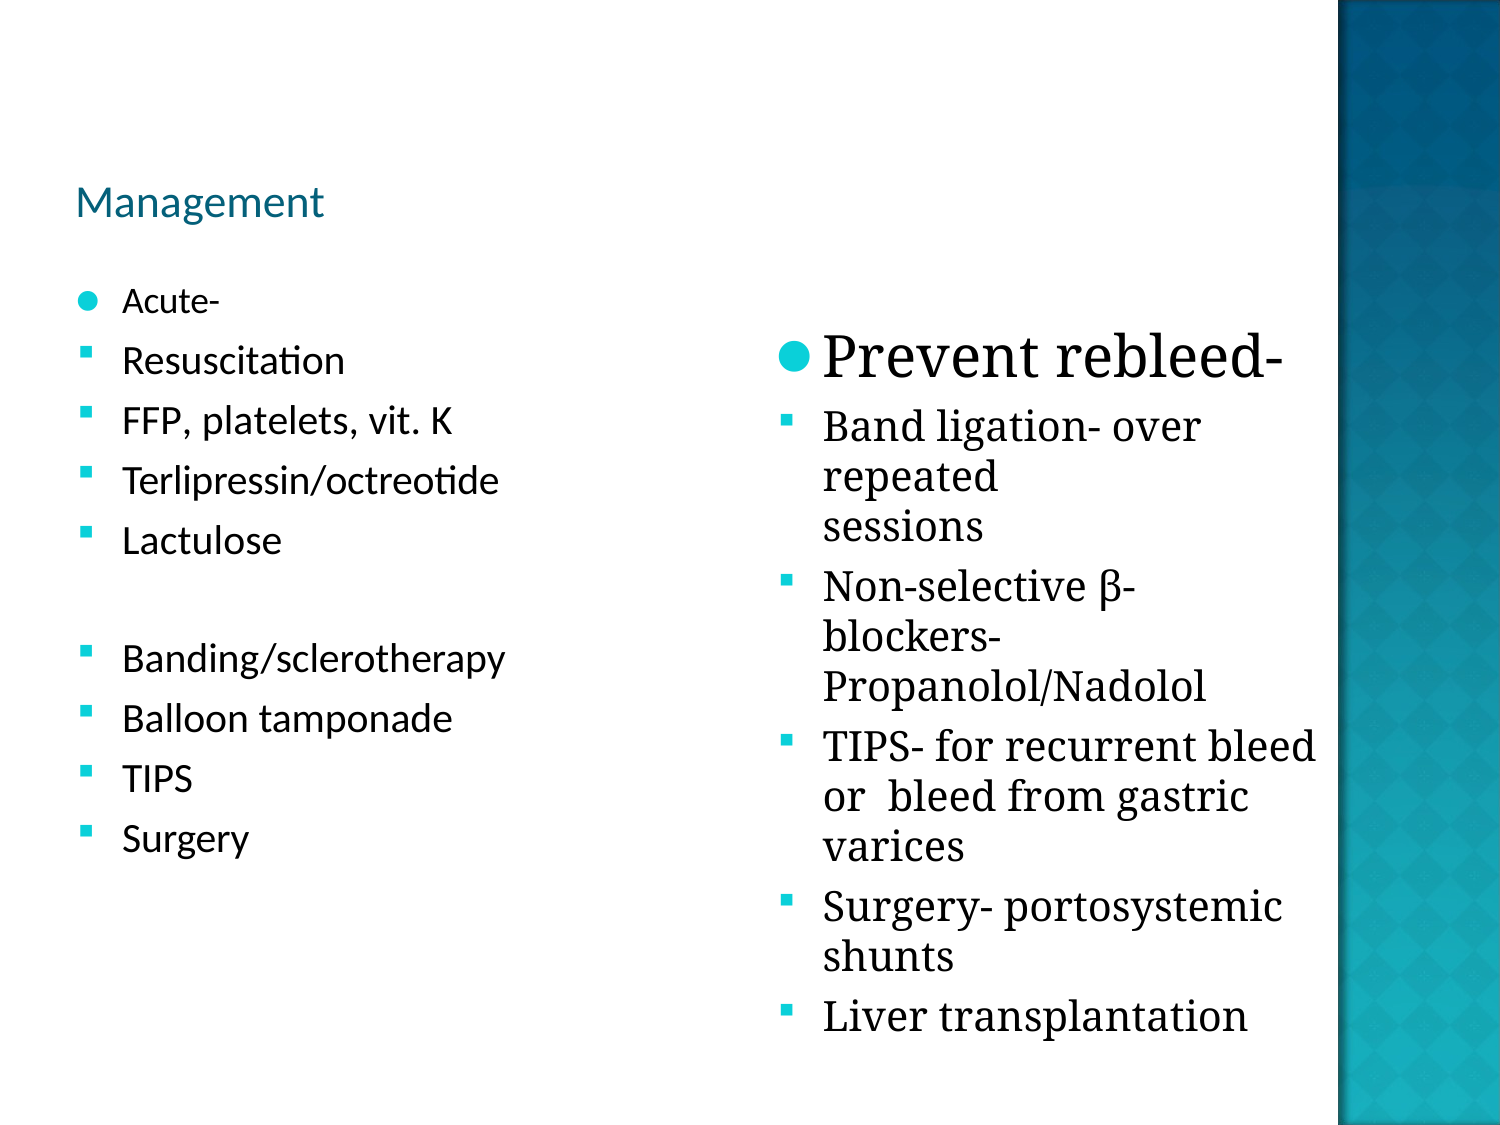

# Management
Acute-
Resuscitation
FFP, platelets, vit. K
Terlipressin/octreotide
Lactulose

Banding/sclerotherapy
Balloon tamponade
TIPS
Surgery
Prevent rebleed-
Band ligation- over repeated
sessions
Non-selective β- blockers-  Propanolol/Nadolol
TIPS- for recurrent bleed or  bleed from gastric varices
Surgery- portosystemic shunts
Liver transplantation